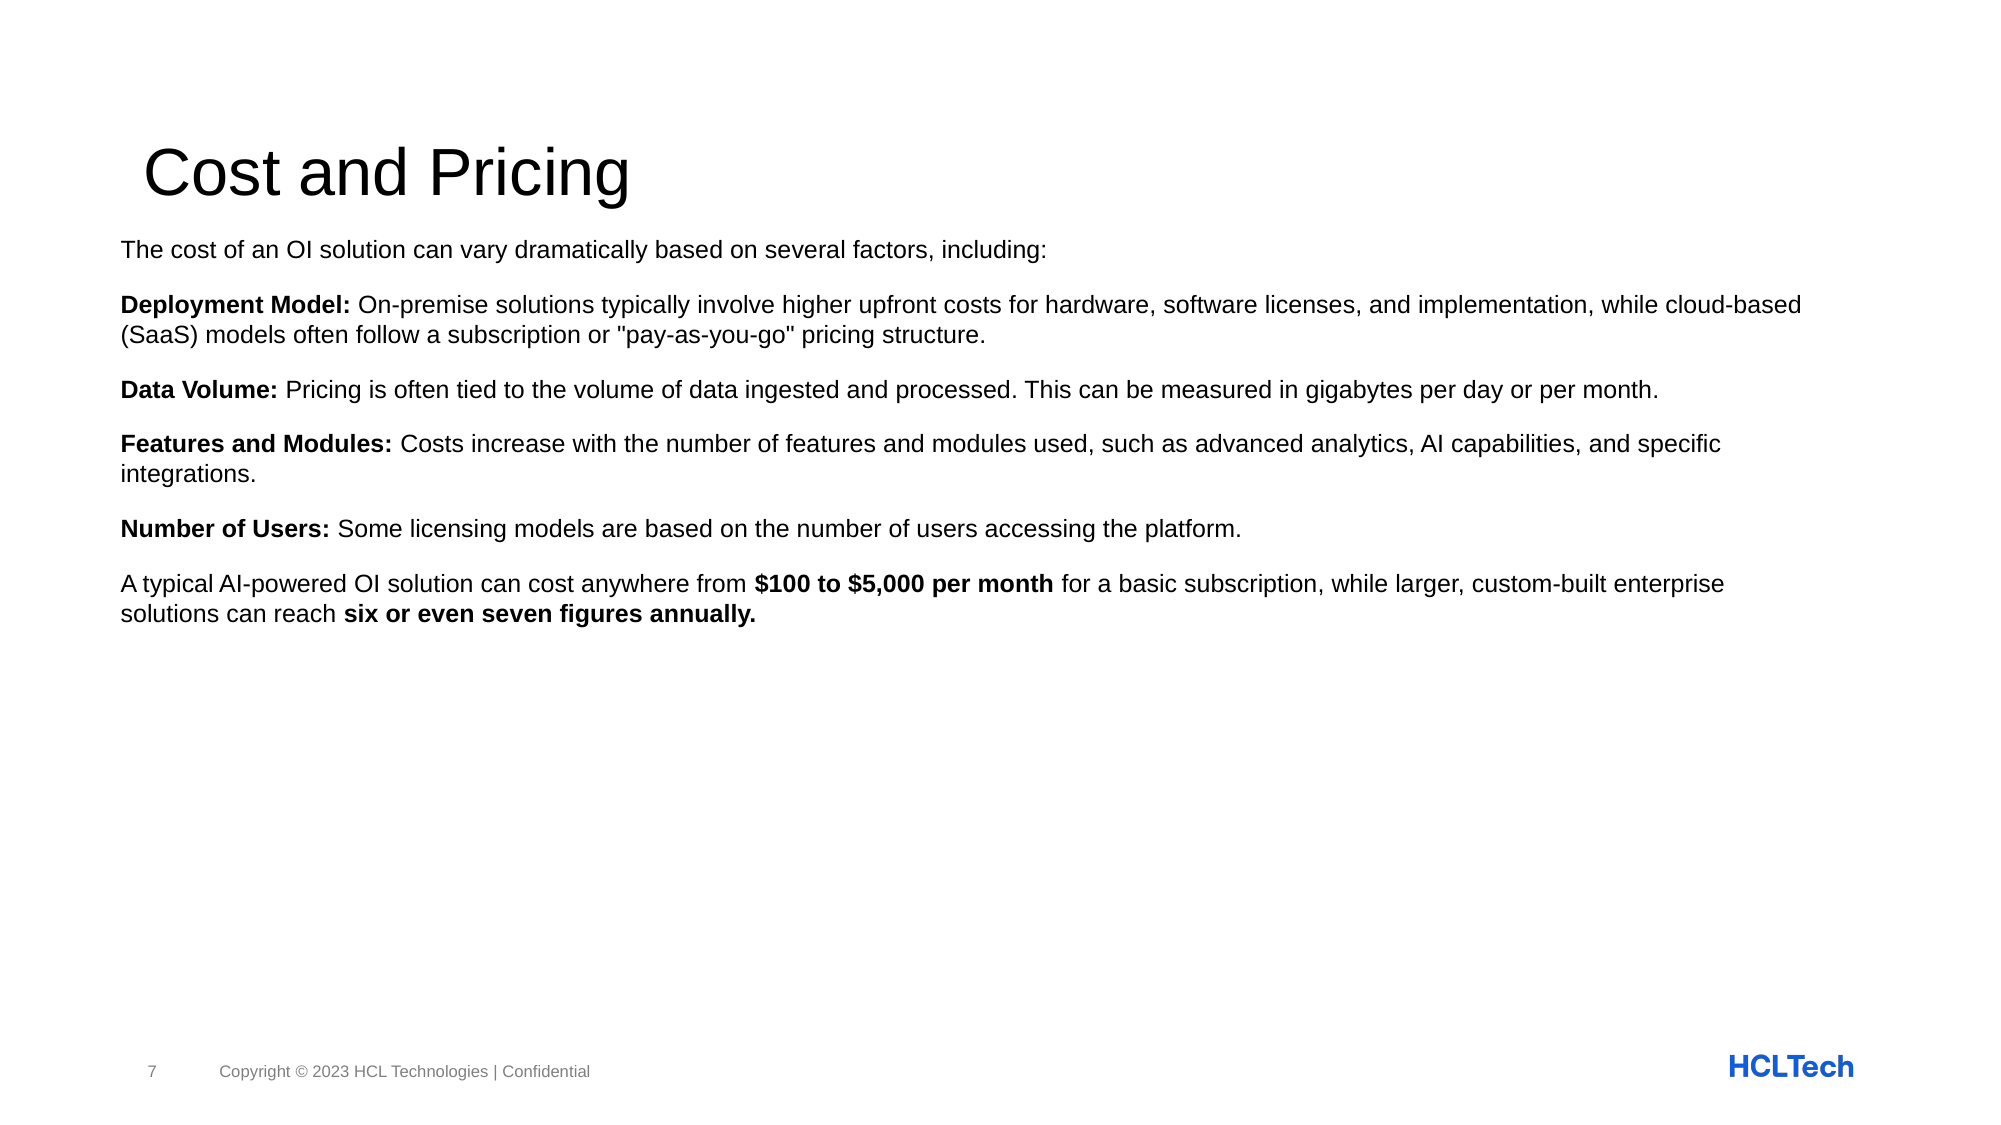

# Cost and Pricing
The cost of an OI solution can vary dramatically based on several factors, including:
Deployment Model: On-premise solutions typically involve higher upfront costs for hardware, software licenses, and implementation, while cloud-based (SaaS) models often follow a subscription or "pay-as-you-go" pricing structure.
Data Volume: Pricing is often tied to the volume of data ingested and processed. This can be measured in gigabytes per day or per month.
Features and Modules: Costs increase with the number of features and modules used, such as advanced analytics, AI capabilities, and specific integrations.
Number of Users: Some licensing models are based on the number of users accessing the platform.
A typical AI-powered OI solution can cost anywhere from $100 to $5,000 per month for a basic subscription, while larger, custom-built enterprise solutions can reach six or even seven figures annually.

7
Copyright © 2023 HCL Technologies | Confidential